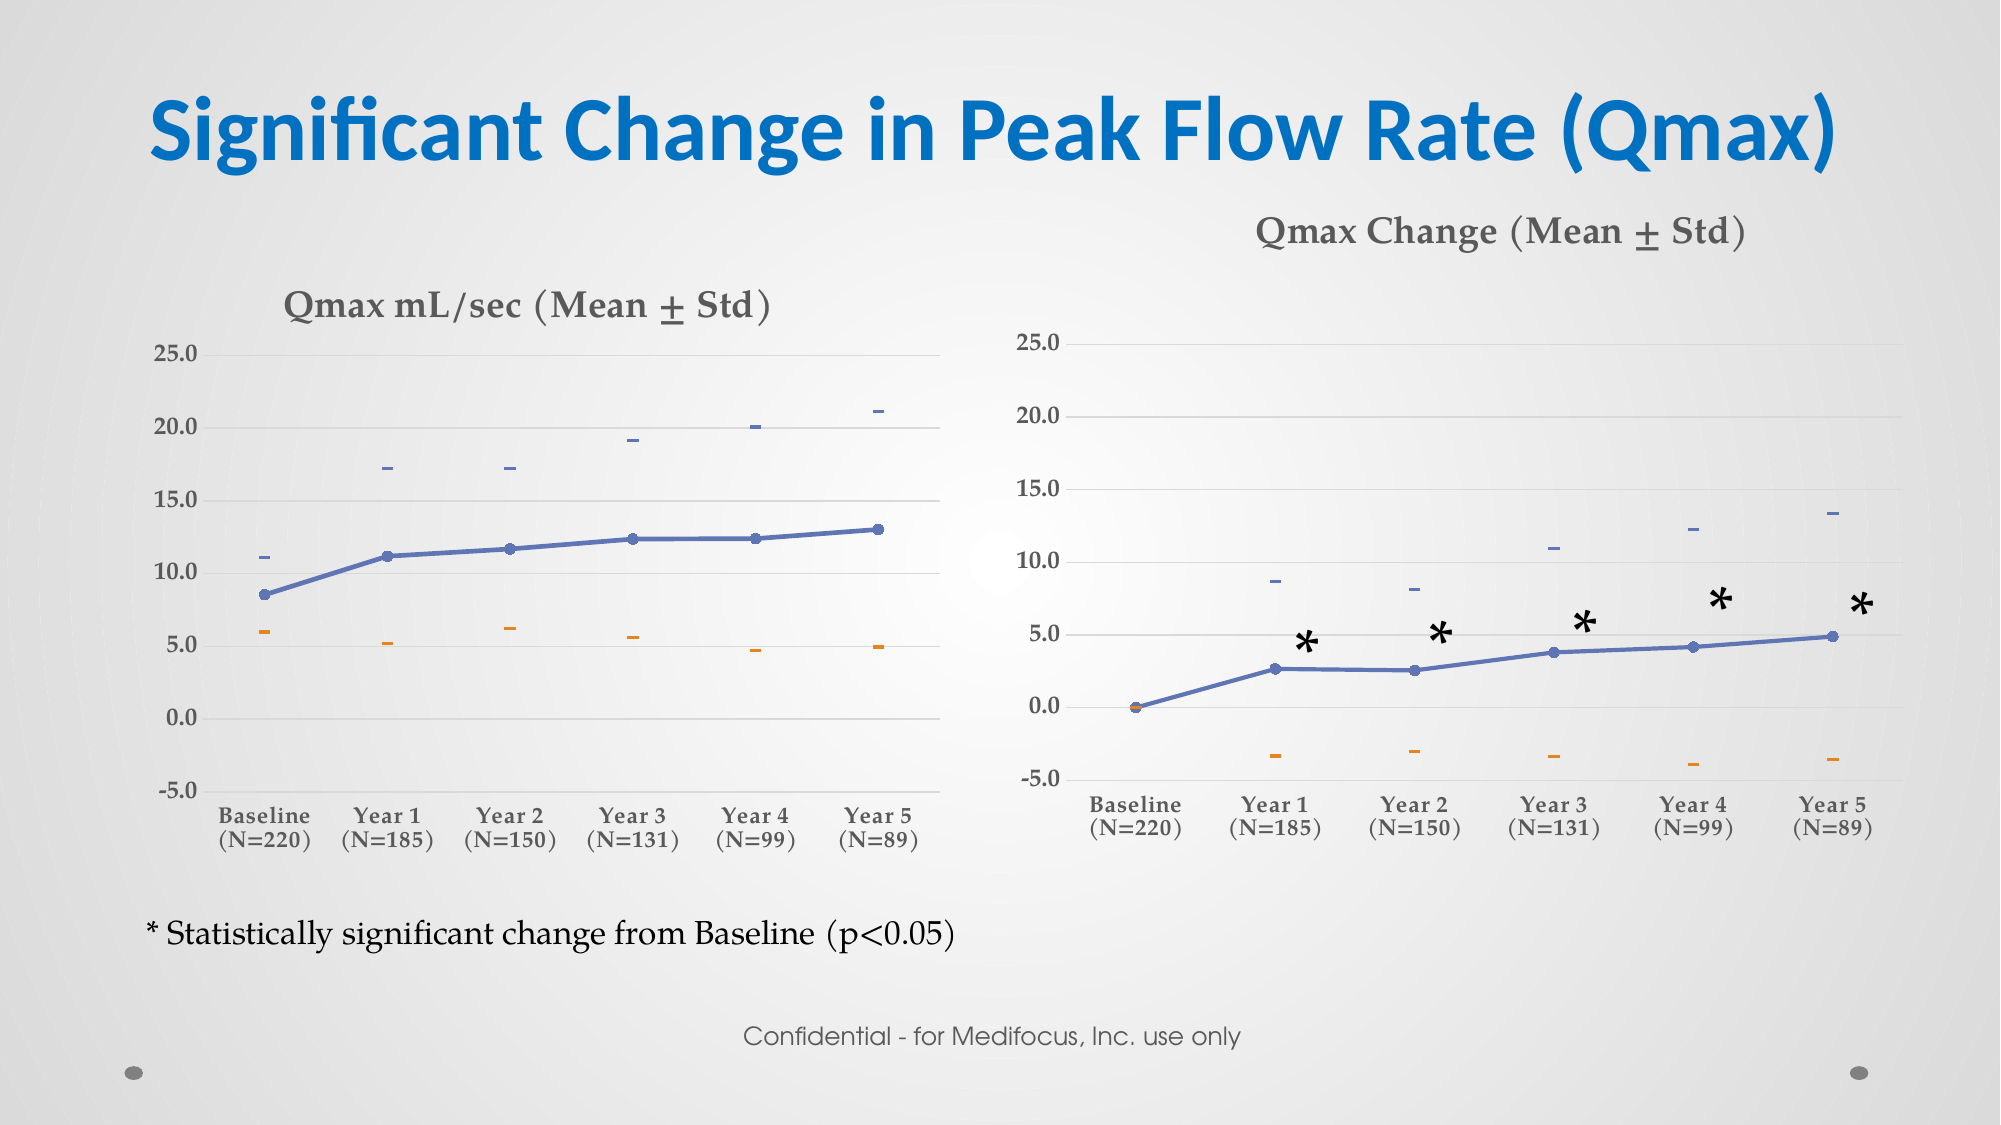

# Significant Change in Peak Flow Rate (Qmax)

### Chart: Qmax Change (Mean ± Std)

| Category | +Std | Mean Change | -Std |
|---|---|---|---|
| Baseline
(N=220) | 0.0 | 0.0 | 0.0 |
| Year 1
(N=185) | 8.65 | 2.66 | -3.3299999999999987 |
| Year 2
(N=150) | 8.15 | 2.56 | -3.03 |
| Year 3
(N=131) | 10.94 | 3.8 | -3.34 |
| Year 4
(N=99) | 12.25 | 4.17 | -3.9099999999999997 |
| Year 5
(N=89) | 13.360000000000024 | 4.89 | -3.580000000000001 |

### Chart: Qmax mL/sec (Mean ± Std)

| Category | +Std | Mean Value | -Std |
|---|---|---|---|
| Baseline
(N=220) | 11.110000000000001 | 8.55 | 5.99 |
| Year 1
(N=185) | 17.21 | 11.2 | 5.1899999999999995 |
| Year 2
(N=150) | 17.2 | 11.7 | 6.1999999999999975 |
| Year 3
(N=131) | 19.16 | 12.38 | 5.6000000000000005 |
| Year 4
(N=99) | 20.079999999999988 | 12.41 | 4.74 |
| Year 5
(N=89) | 21.119999999999997 | 13.04 | 4.959999999999999 |
* Statistically significant change from Baseline (p<0.05)
Confidential - for Medifocus, Inc. use only